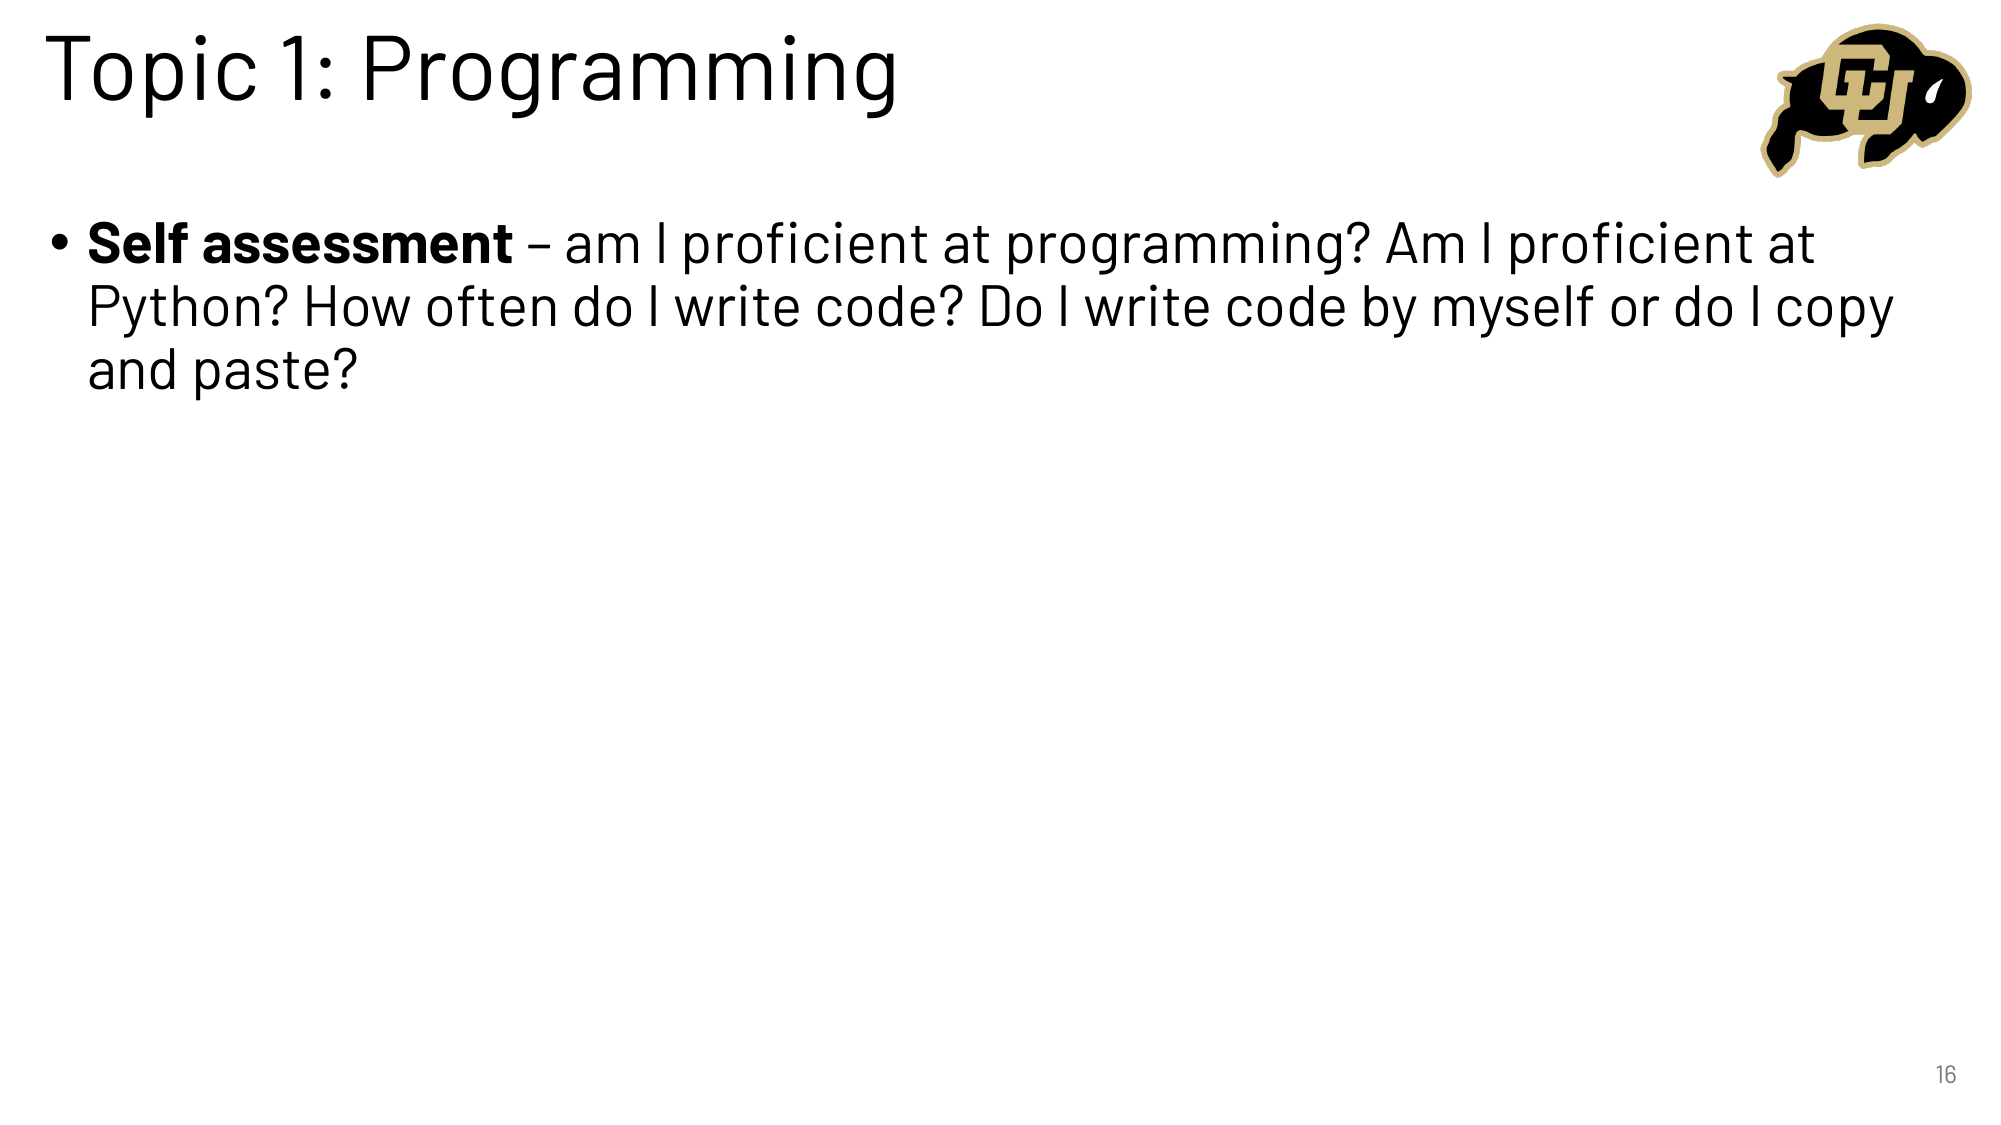

# Topic 1: Programming
Self assessment – am I proficient at programming? Am I proficient at Python? How often do I write code? Do I write code by myself or do I copy and paste?
16